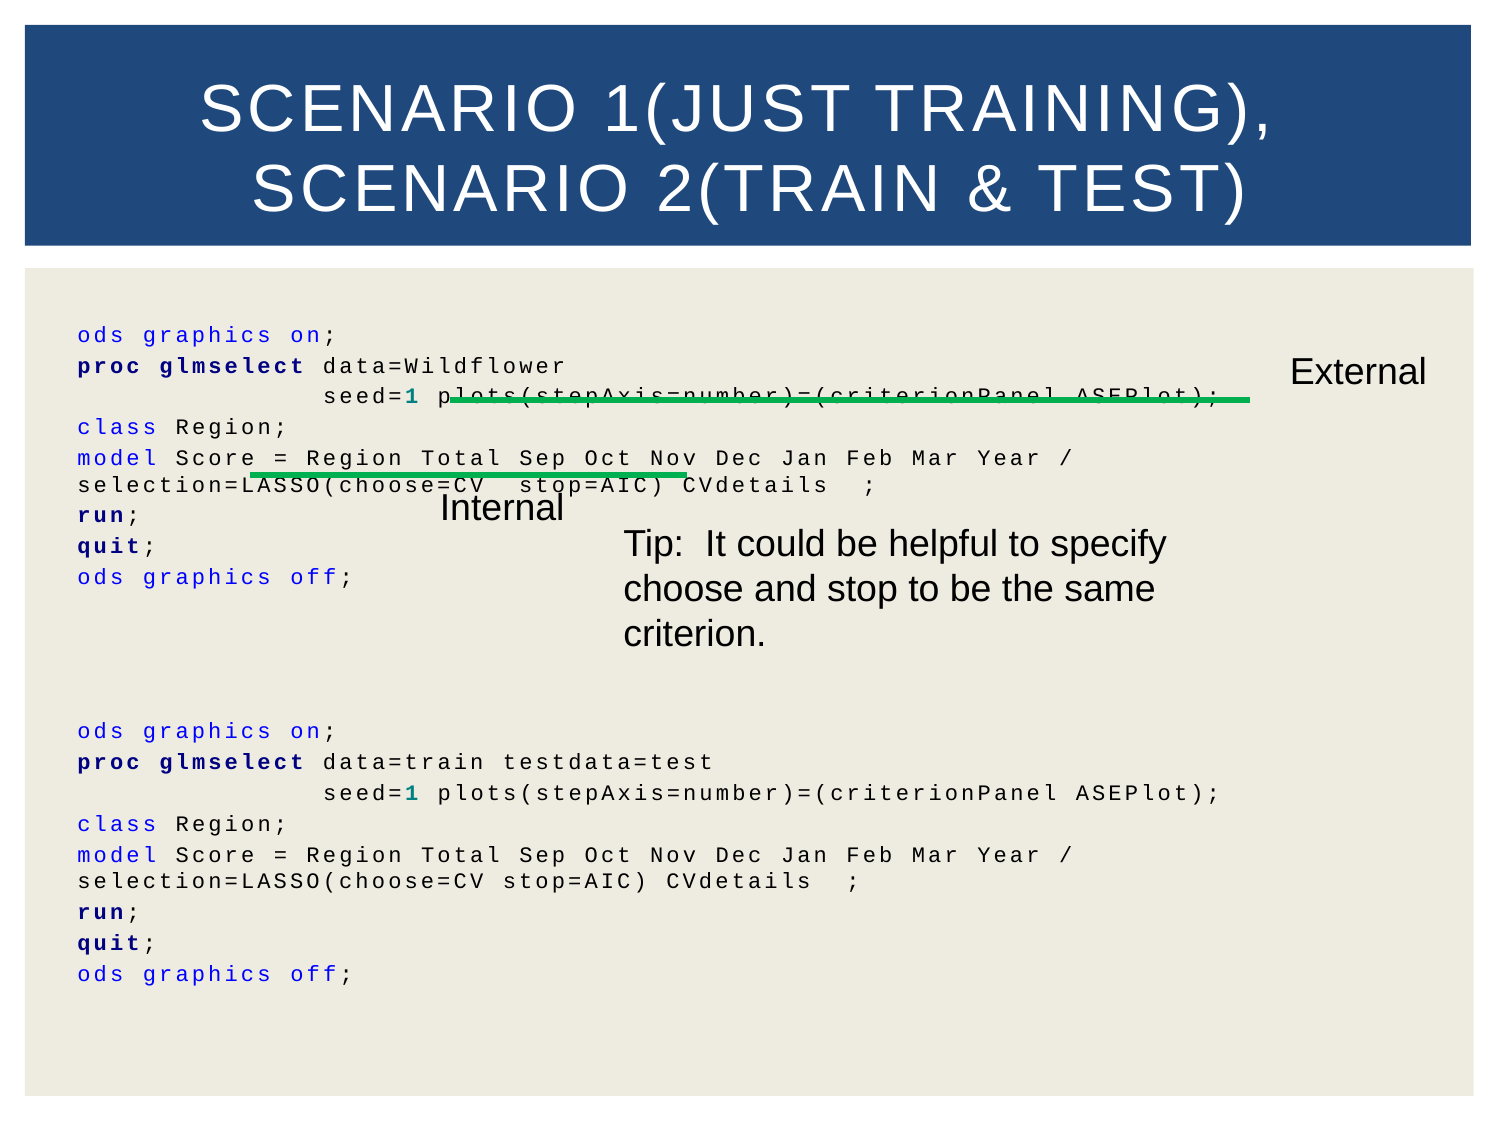

# Scenario 1(Just Training), Scenario 2(Train & Test)

ods graphics on;
proc glmselect data=Wildflower
               seed=1 plots(stepAxis=number)=(criterionPanel ASEPlot);
class Region;
model Score = Region Total Sep Oct Nov Dec Jan Feb Mar Year / selection=LASSO(choose=CV  stop=AIC) CVdetails  ;
run;
quit;
ods graphics off;

ods graphics on;
proc glmselect data=train testdata=test
               seed=1 plots(stepAxis=number)=(criterionPanel ASEPlot);
class Region;
model Score = Region Total Sep Oct Nov Dec Jan Feb Mar Year / selection=LASSO(choose=CV stop=AIC) CVdetails  ;
run;
quit;
ods graphics off;

External
Internal
Tip:  It could be helpful to specify choose and stop to be the same criterion.